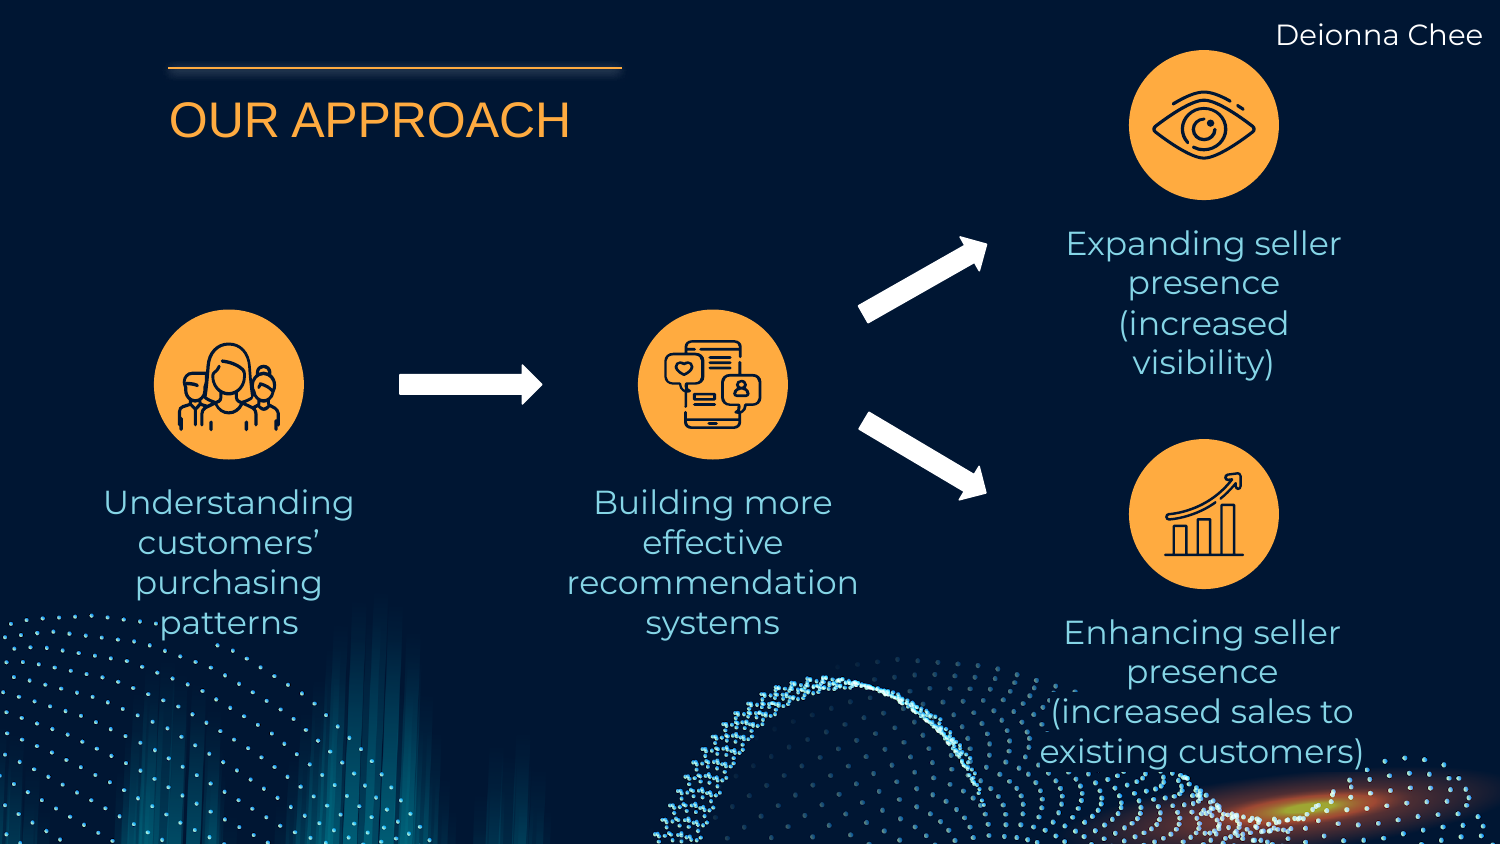

Deionna Chee

# OUR APPROACH
Expanding seller presence (increased visibility)

Understanding customers’ purchasing patterns
Building more effective recommendation systems
Enhancing seller presence (increased sales to existing customers)